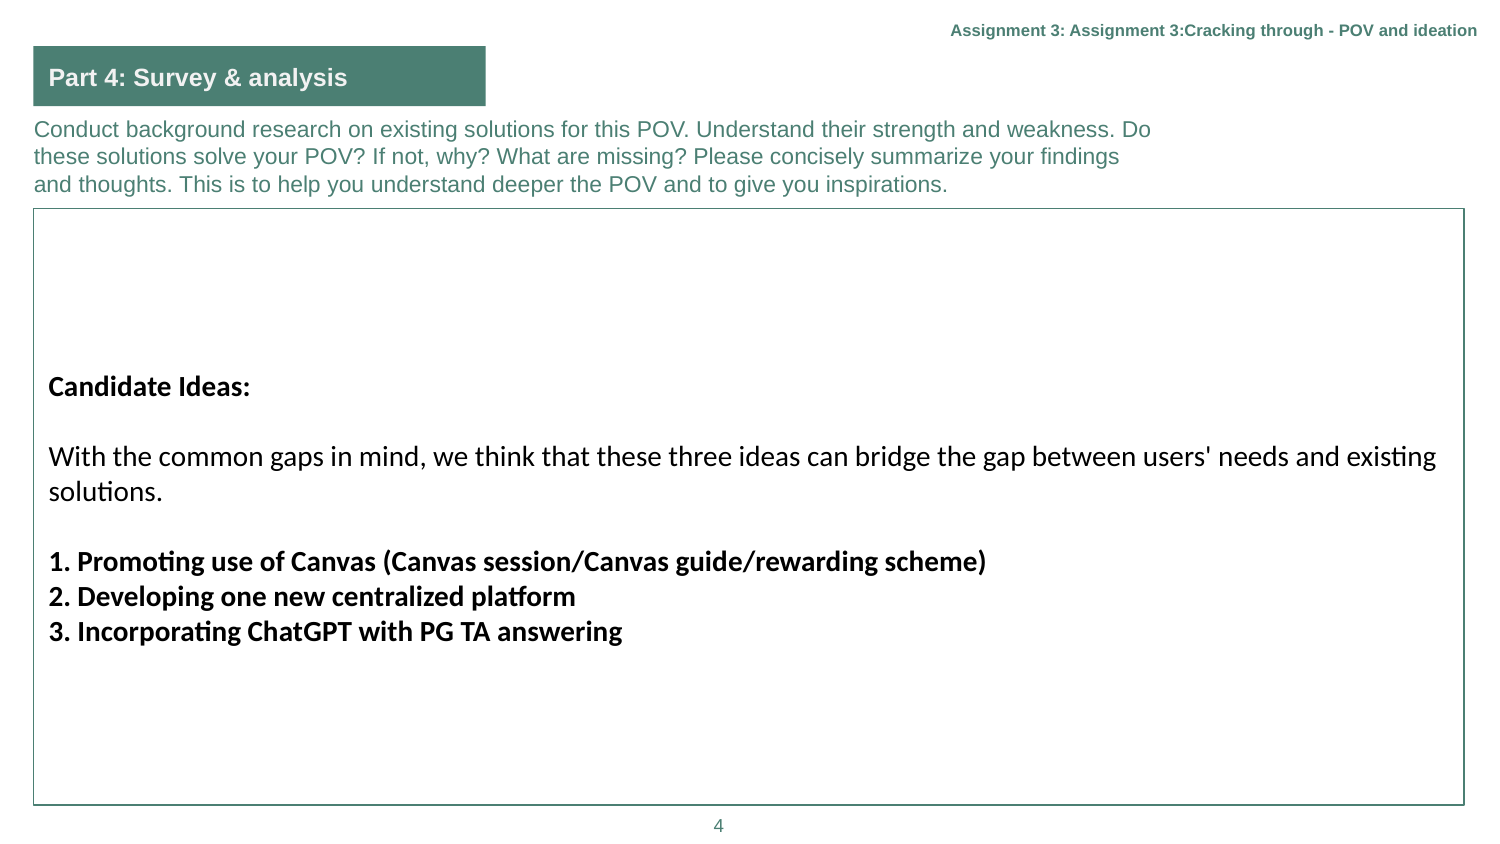

Assignment 3: Assignment 3:Cracking through - POV and ideation
Part 4: Survey & analysis

Conduct background research on existing solutions for this POV. Understand their strength and weakness. Do these solutions solve your POV? If not, why? What are missing? Please concisely summarize your findings and thoughts. This is to help you understand deeper the POV and to give you inspirations.

Candidate Ideas:

With the common gaps in mind, we think that these three ideas can bridge the gap between users' needs and existing solutions.

1. Promoting use of Canvas (Canvas session/Canvas guide/rewarding scheme)
2. Developing one new centralized platform
3. Incorporating ChatGPT with PG TA answering
4